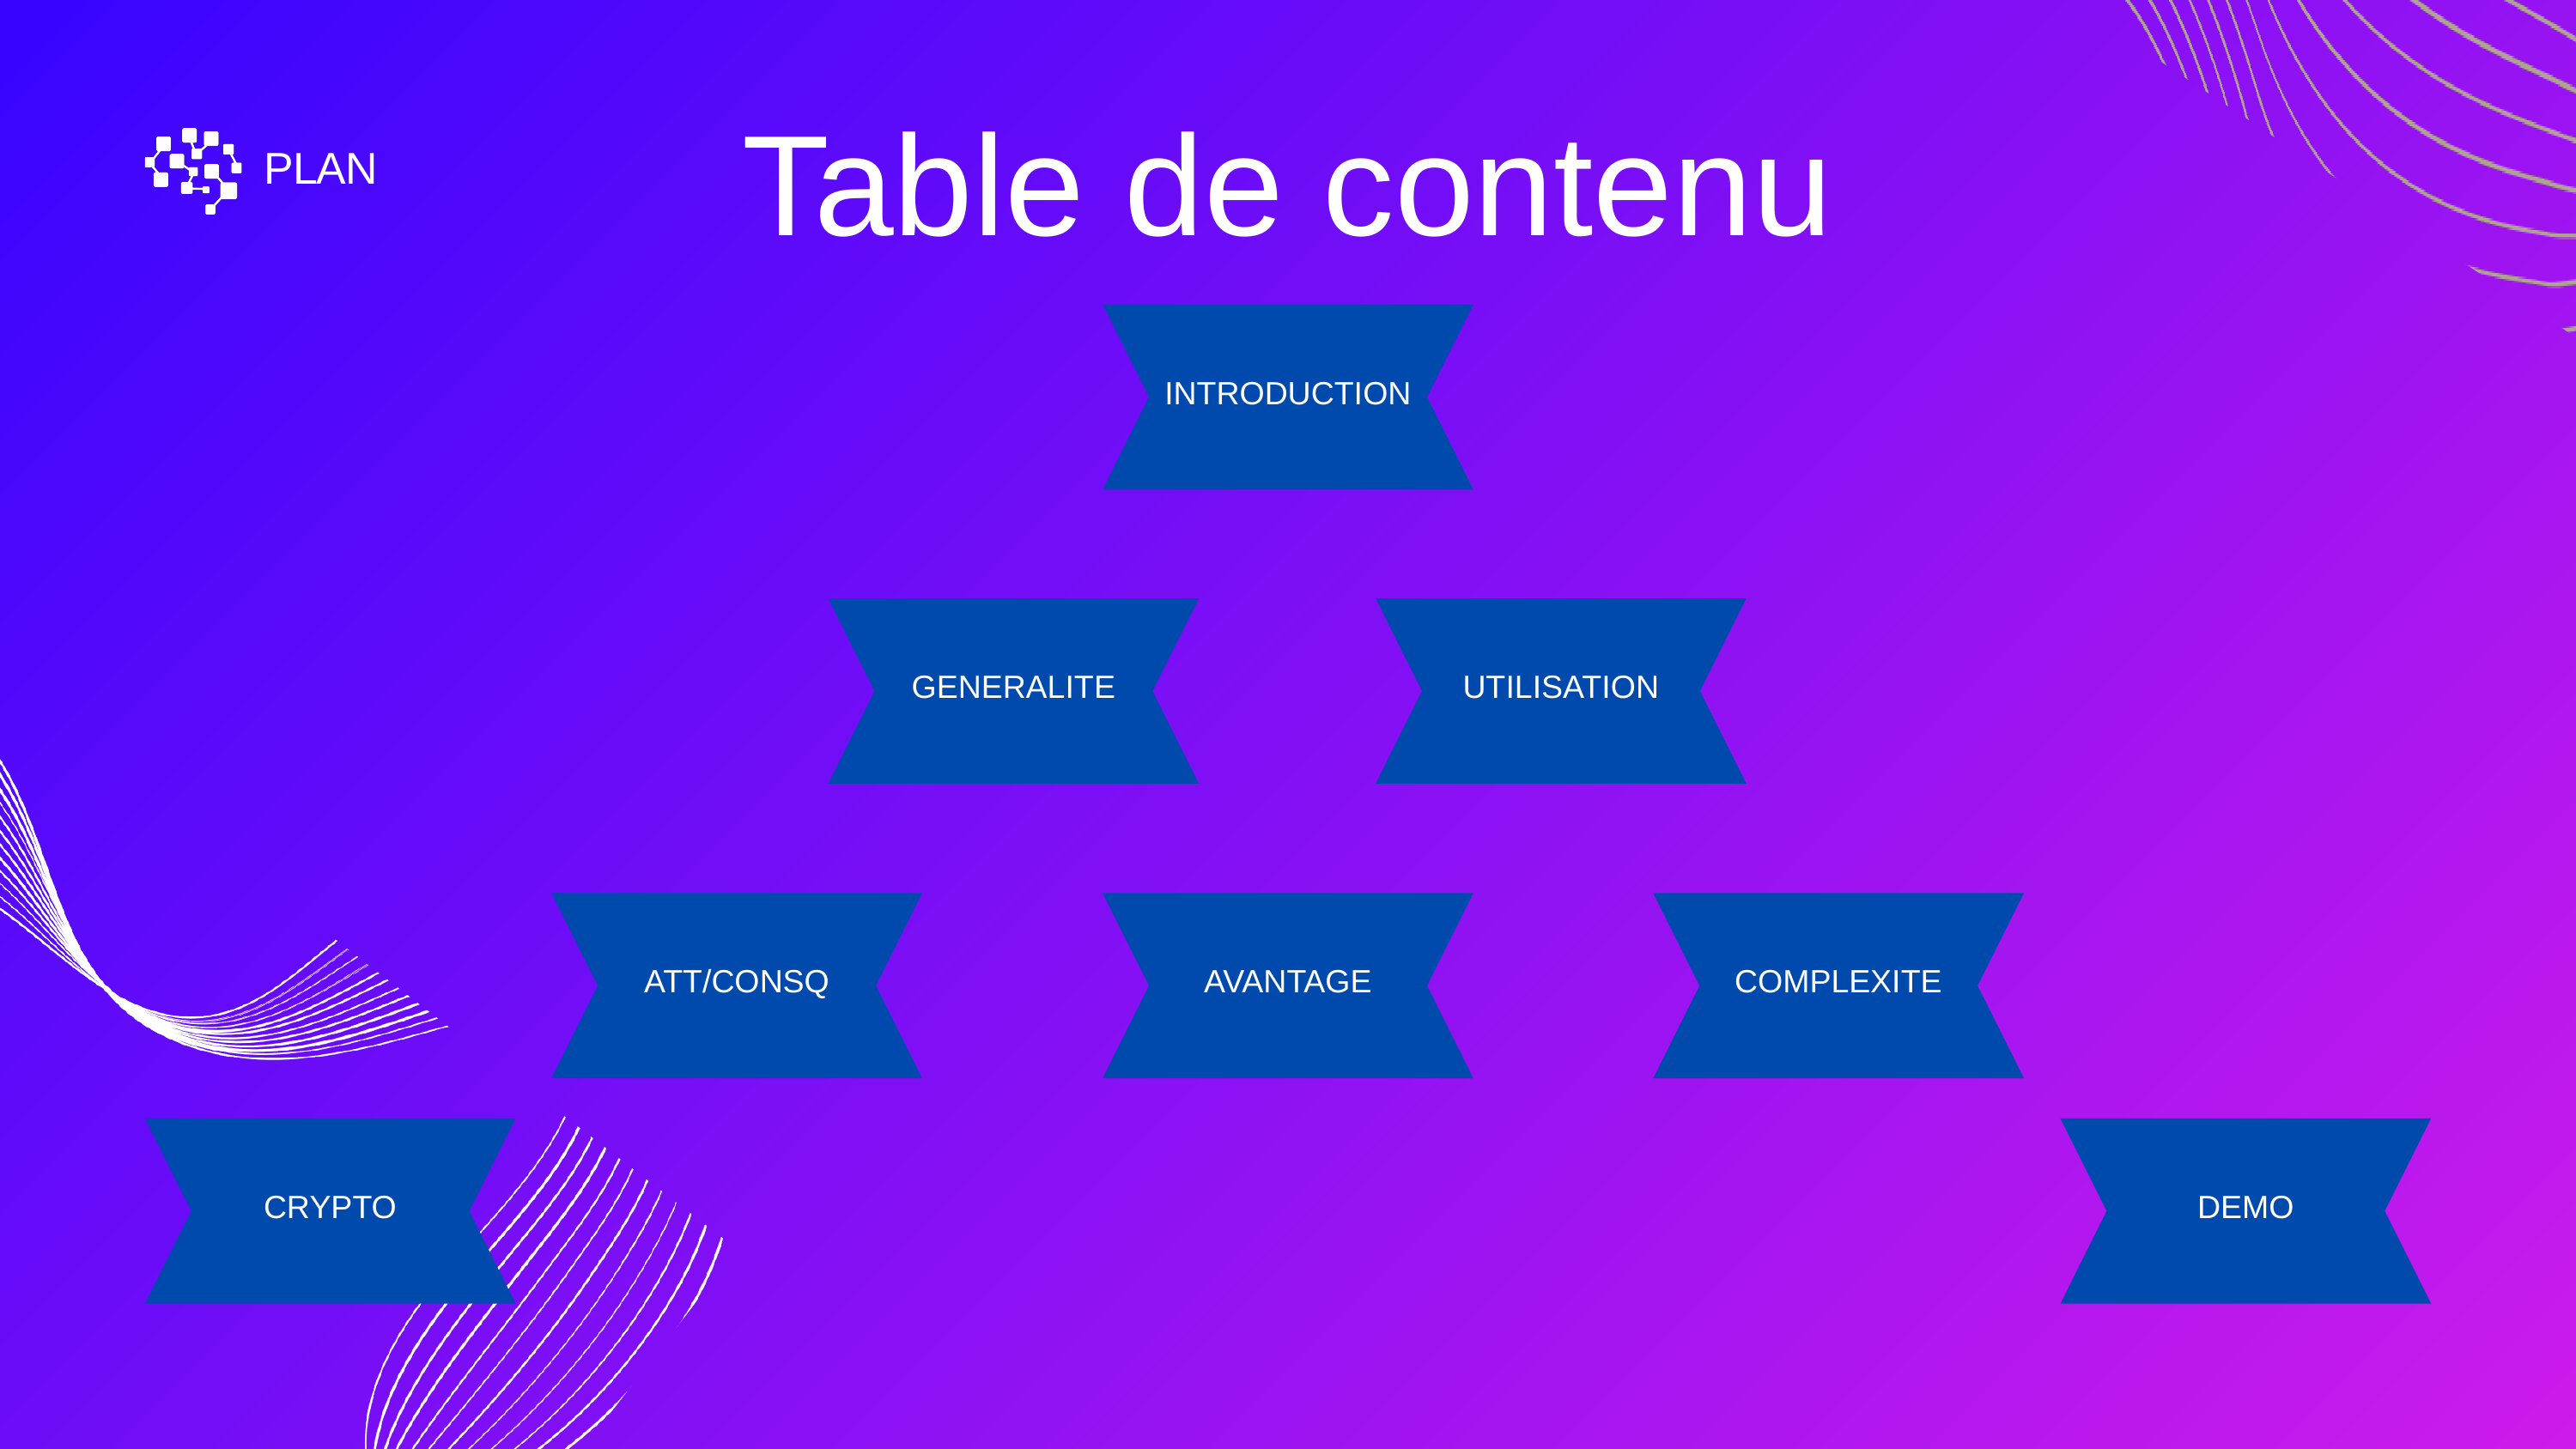

Table de contenu

PLAN

INTRODUCTION

GENERALITE

UTILISATION

ATT/CONSQ

AVANTAGE

COMPLEXITE

CRYPTO

DEMO